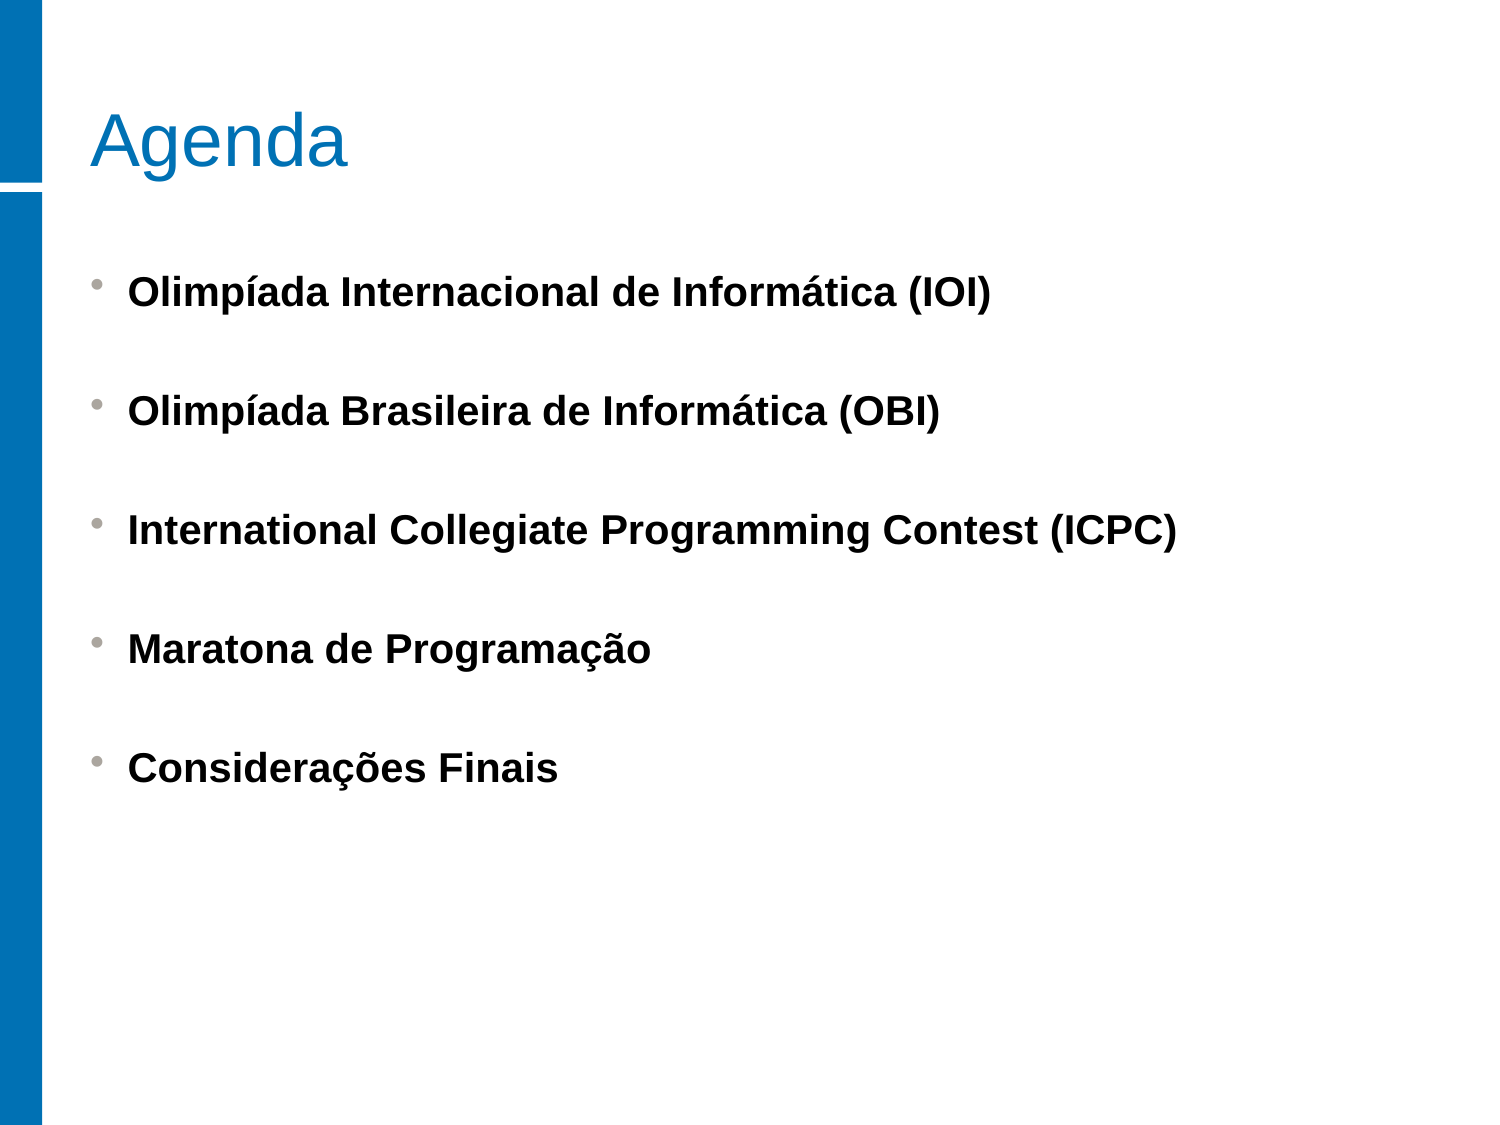

# Agenda
Olimpíada Internacional de Informática (IOI)

Olimpíada Brasileira de Informática (OBI)

International Collegiate Programming Contest (ICPC)

Maratona de Programação

Considerações Finais